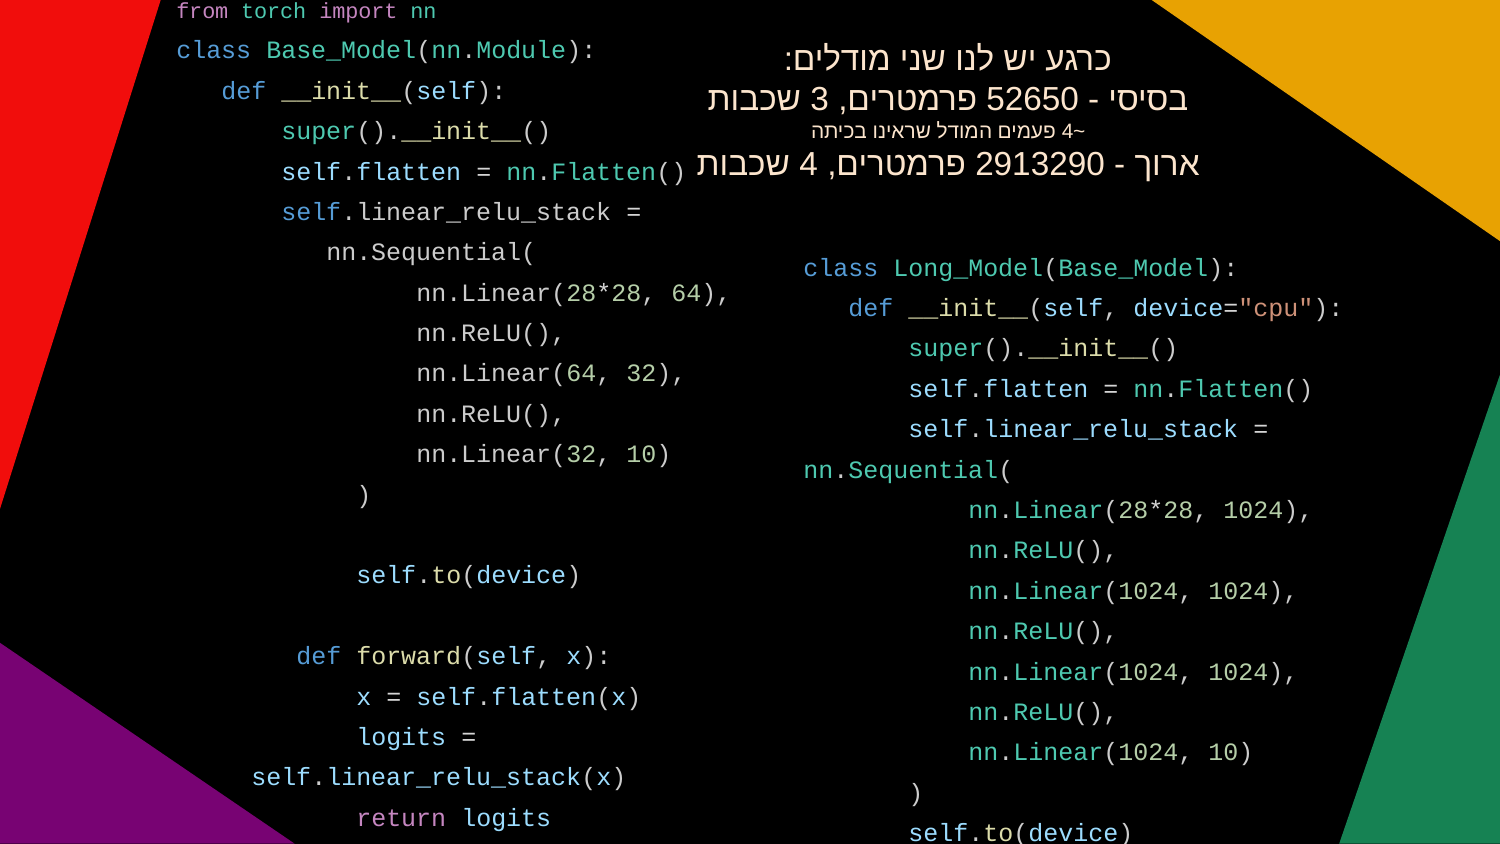

כרגע יש לנו שני מודלים:
בסיסי - 52650 פרמטרים, 3 שכבות
~4 פעמים המודל שראינו בכיתה
ארוך - 2913290 פרמטרים, 4 שכבות
# from torch import nn
class Base_Model(nn.Module):
   def __init__(self):
       super().__init__()
       self.flatten = nn.Flatten()
       self.linear_relu_stack =
nn.Sequential(
           nn.Linear(28*28, 64),
           nn.ReLU(),
           nn.Linear(64, 32),
           nn.ReLU(),
           nn.Linear(32, 10)
       )

       self.to(device)

   def forward(self, x):
       x = self.flatten(x)
       logits = self.linear_relu_stack(x)
       return logits
class Long_Model(Base_Model):
   def __init__(self, device="cpu"):
       super().__init__()
       self.flatten = nn.Flatten()
       self.linear_relu_stack = nn.Sequential(
           nn.Linear(28*28, 1024),
           nn.ReLU(),
           nn.Linear(1024, 1024),
           nn.ReLU(),
           nn.Linear(1024, 1024),
           nn.ReLU(),
           nn.Linear(1024, 10)
       )
       self.to(device)